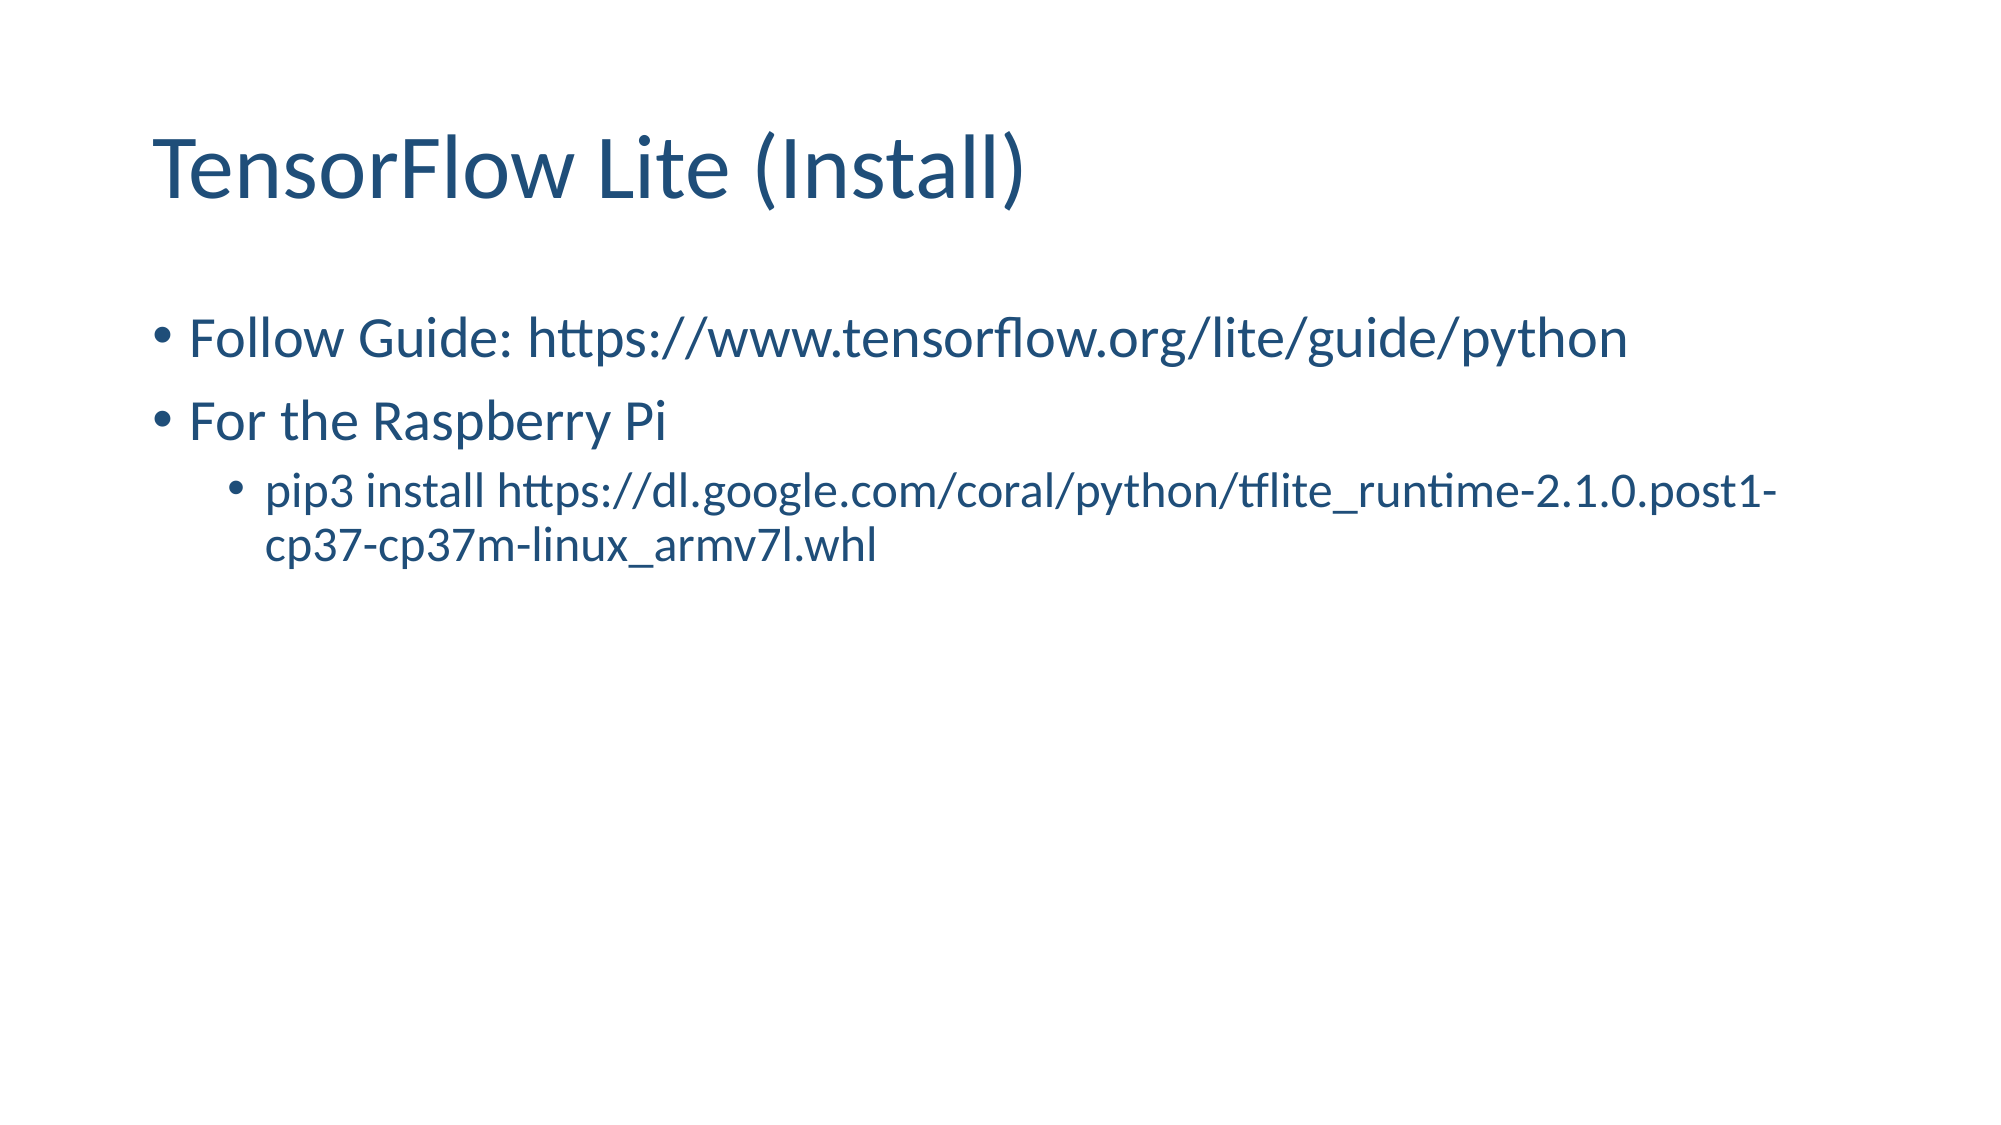

# TensorFlow Lite (Install)
Follow Guide: https://www.tensorflow.org/lite/guide/python
For the Raspberry Pi
pip3 install https://dl.google.com/coral/python/tflite_runtime-2.1.0.post1-cp37-cp37m-linux_armv7l.whl